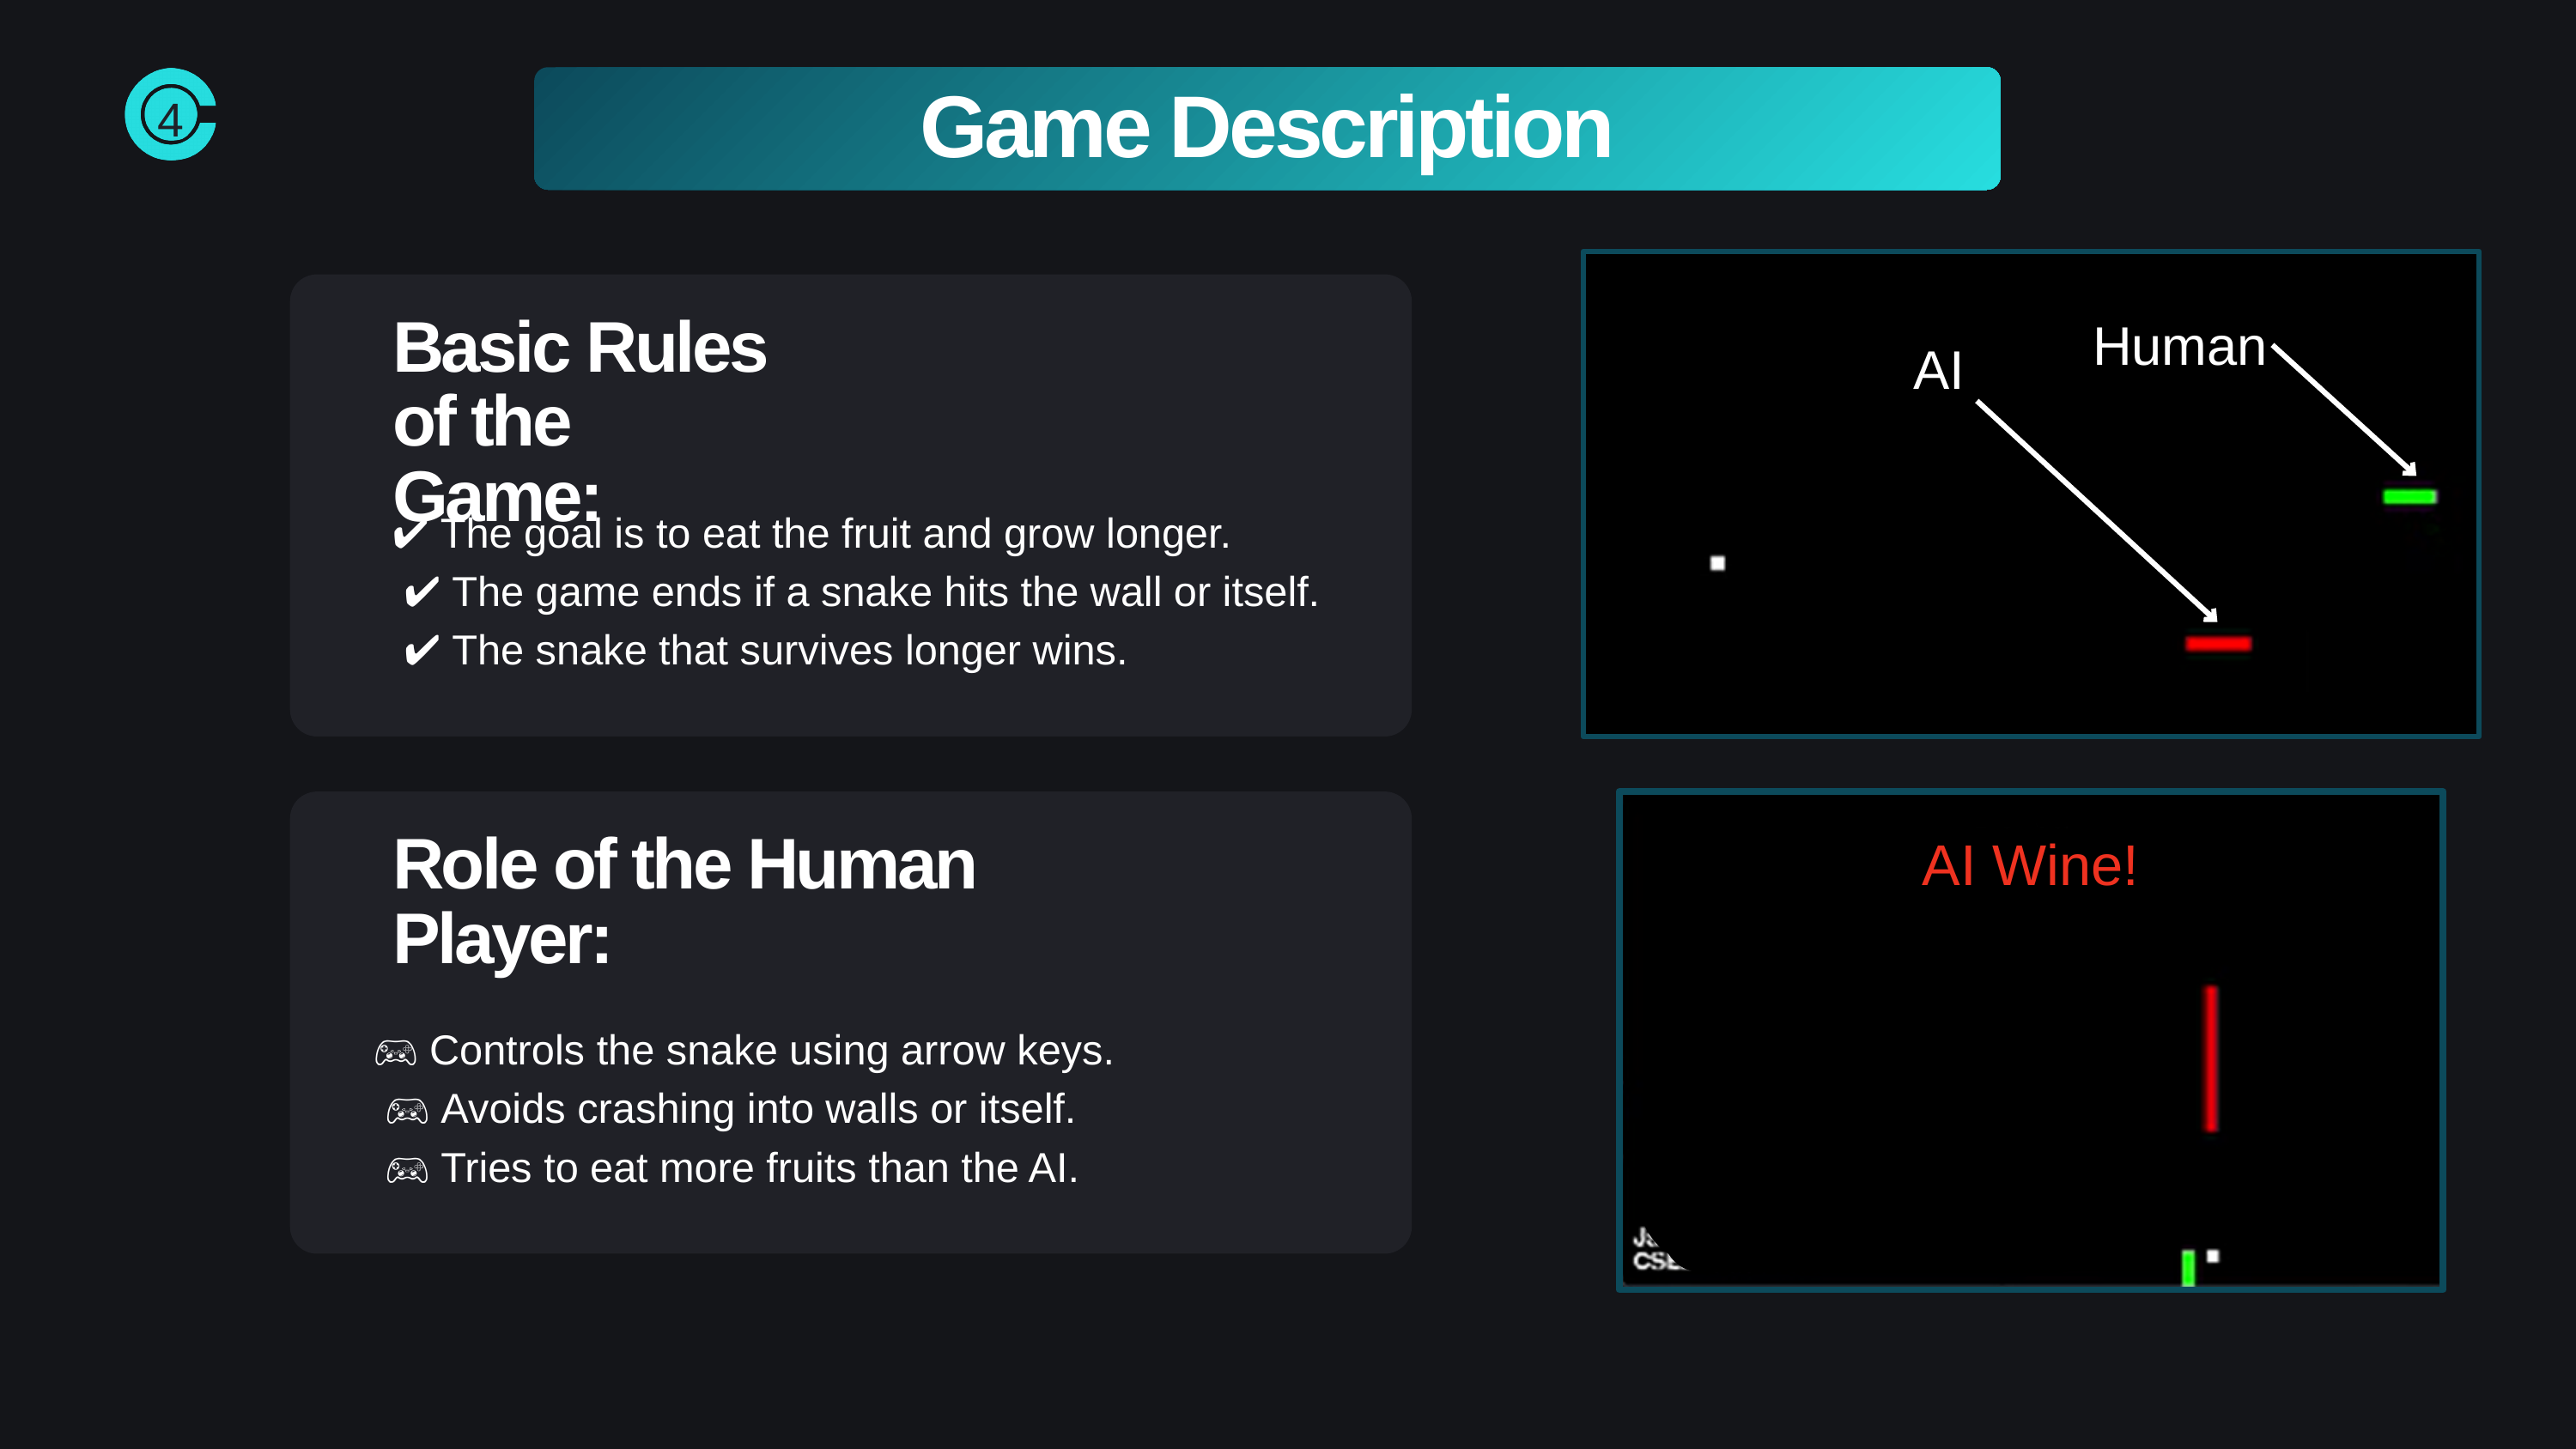

Game Description

4

Basic Rules of the Game:
Human
AI

✔ The goal is to eat the fruit and grow longer.
 ✔ The game ends if a snake hits the wall or itself.
 ✔ The snake that survives longer wins.

Role of the Human Player:

AI Wine!
🎮 Controls the snake using arrow keys.
 🎮 Avoids crashing into walls or itself.
 🎮 Tries to eat more fruits than the AI.